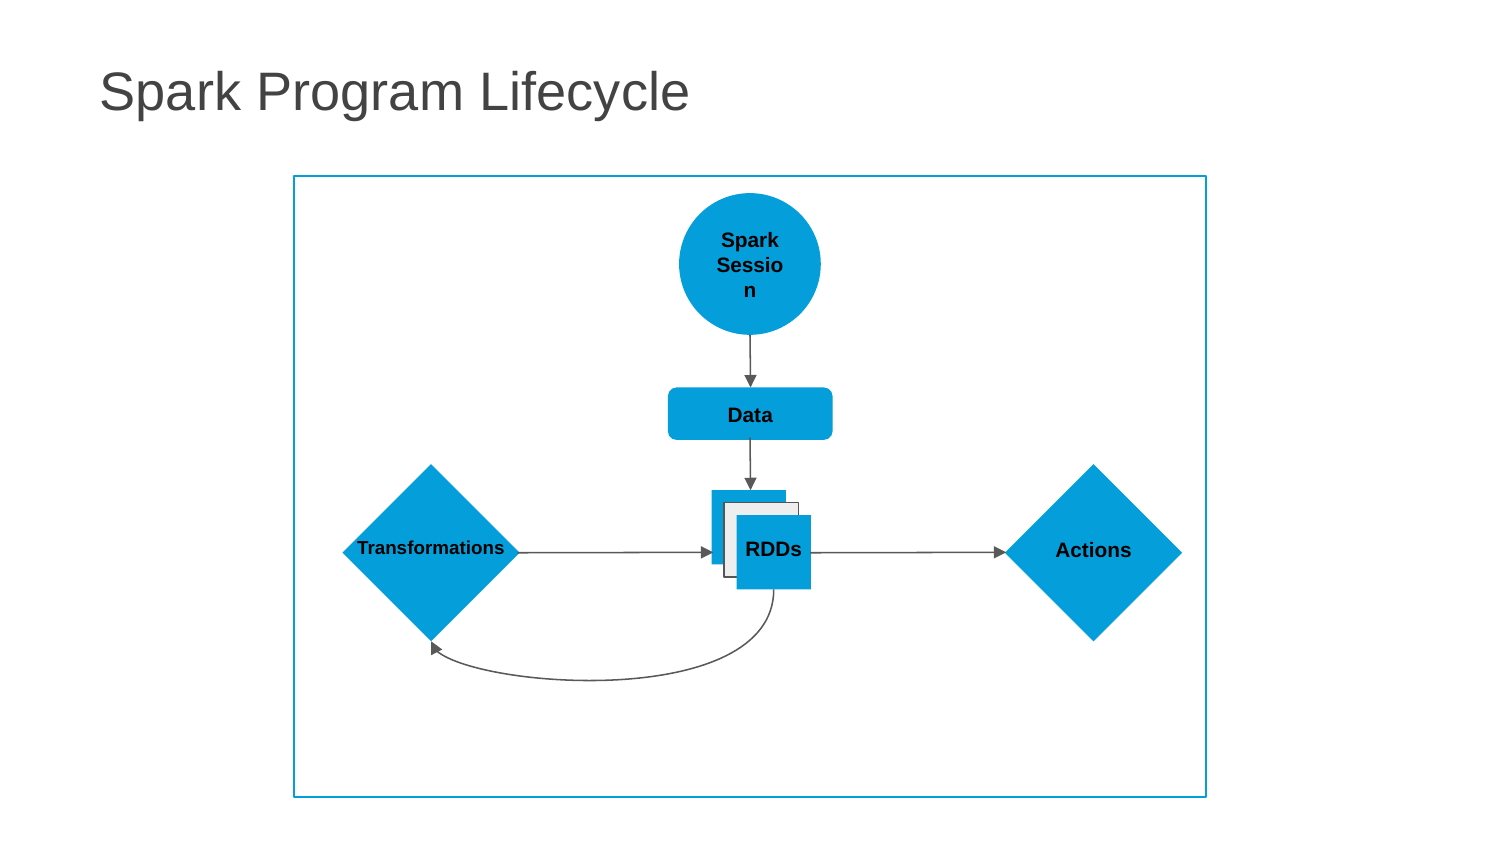

Spark Program Lifecycle

Spark Session
Data

RDDs
Transformations
Actions